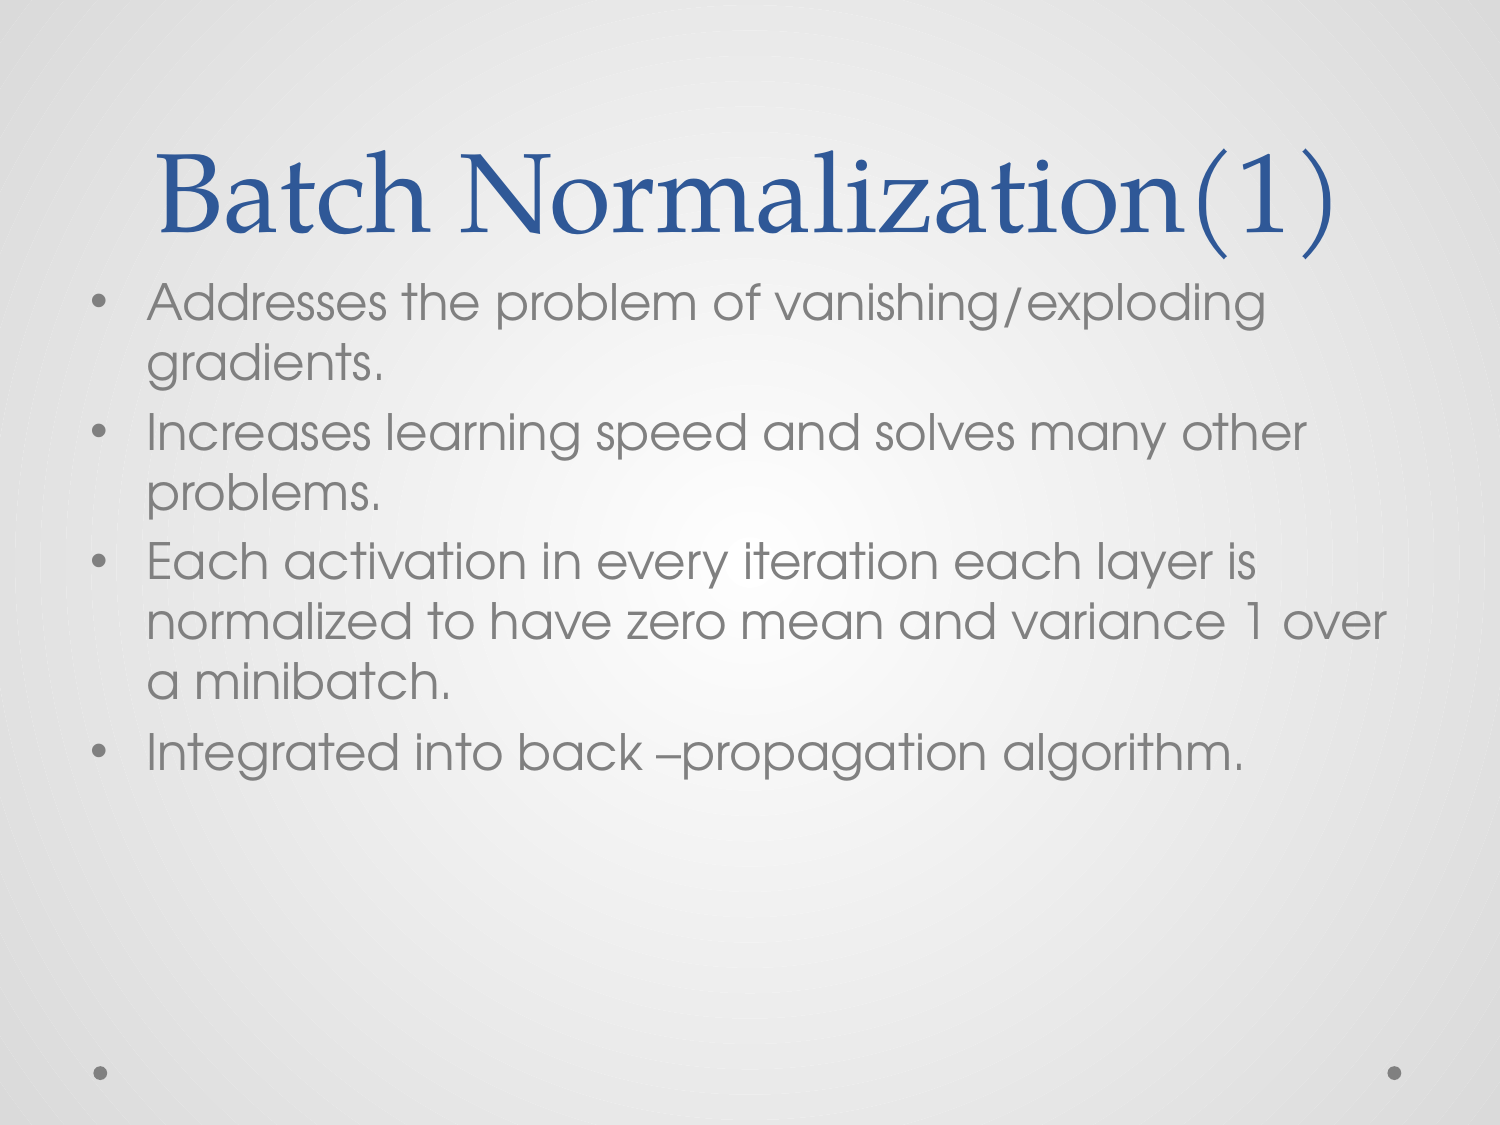

# Batch Normalization(1)
Addresses the problem of vanishing/exploding gradients.
Increases learning speed and solves many other problems.
Each activation in every iteration each layer is normalized to have zero mean and variance 1 over a minibatch.
Integrated into back –propagation algorithm.